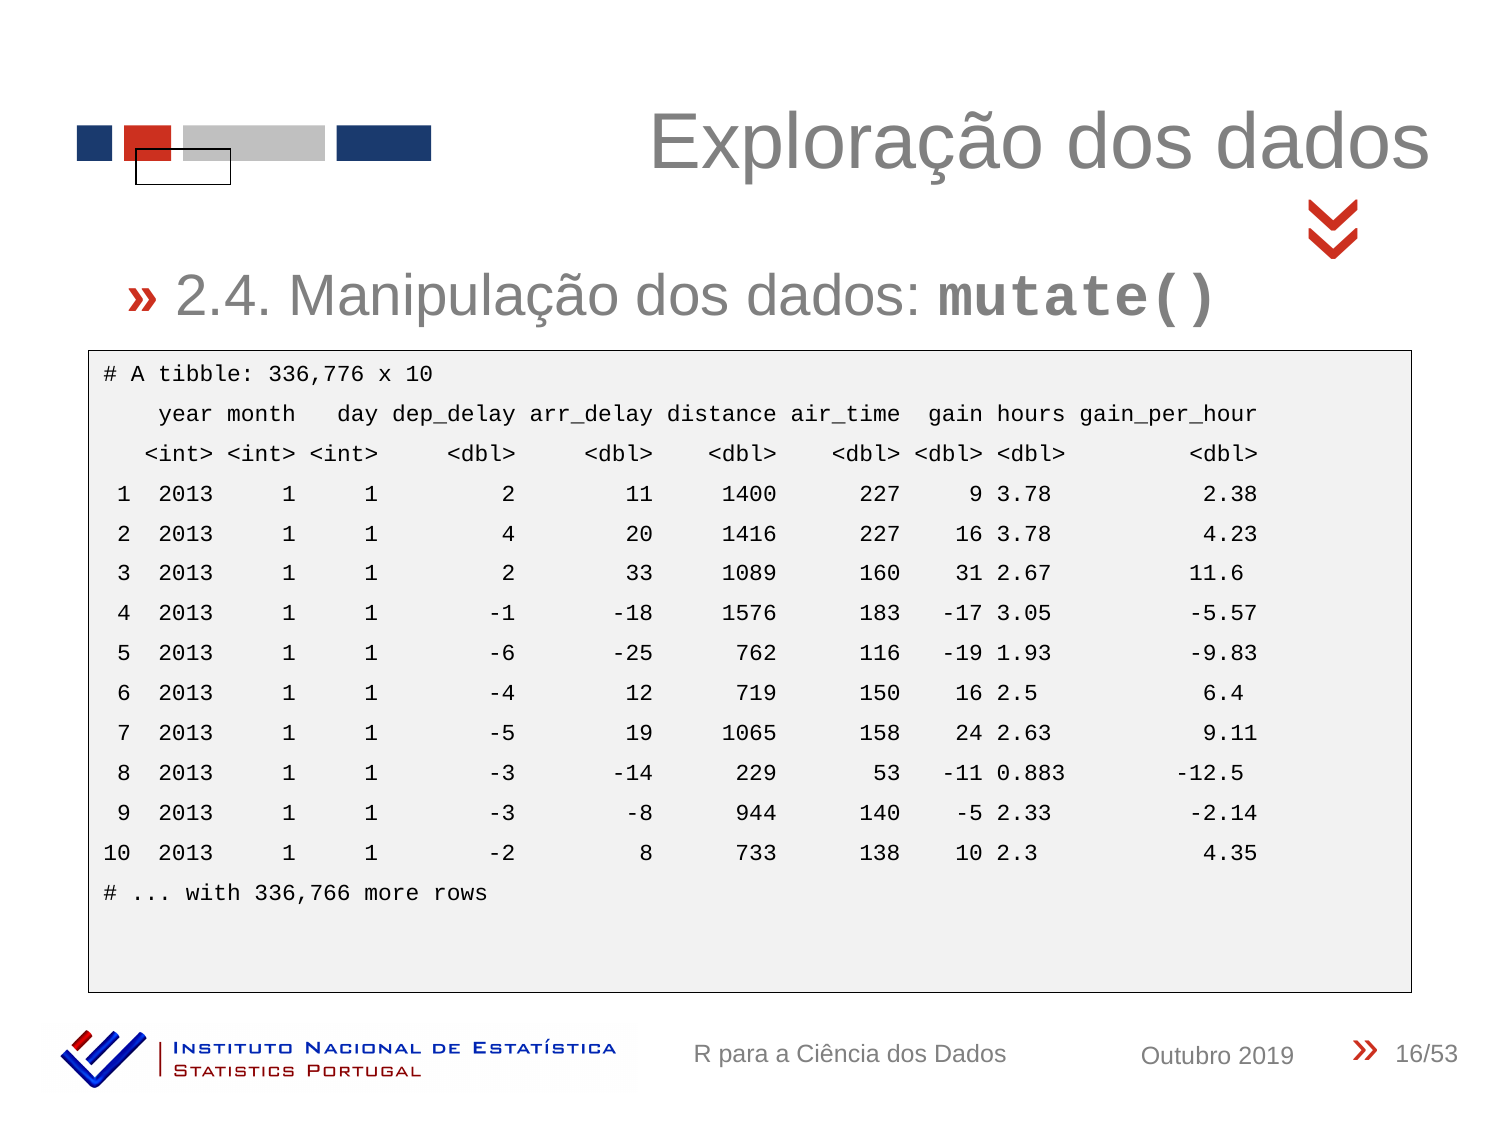

Exploração dos dados
«
» 2.4. Manipulação dos dados: mutate()
# A tibble: 336,776 x 10
    year month   day dep_delay arr_delay distance air_time  gain hours gain_per_hour
   <int> <int> <int>     <dbl>     <dbl>    <dbl>    <dbl> <dbl> <dbl>         <dbl>
 1  2013     1     1         2        11     1400      227     9 3.78           2.38
 2  2013     1     1         4        20     1416      227    16 3.78           4.23
 3  2013     1     1         2        33     1089      160    31 2.67          11.6
 4  2013     1     1        -1       -18     1576      183   -17 3.05          -5.57
 5  2013     1     1        -6       -25      762      116   -19 1.93          -9.83
 6  2013     1     1        -4        12      719      150    16 2.5            6.4
 7  2013     1     1        -5        19     1065      158    24 2.63           9.11
 8  2013     1     1        -3       -14      229       53   -11 0.883        -12.5
 9  2013     1     1        -3        -8      944      140    -5 2.33          -2.14
10  2013     1     1        -2         8      733      138    10 2.3            4.35
# ... with 336,766 more rows

16